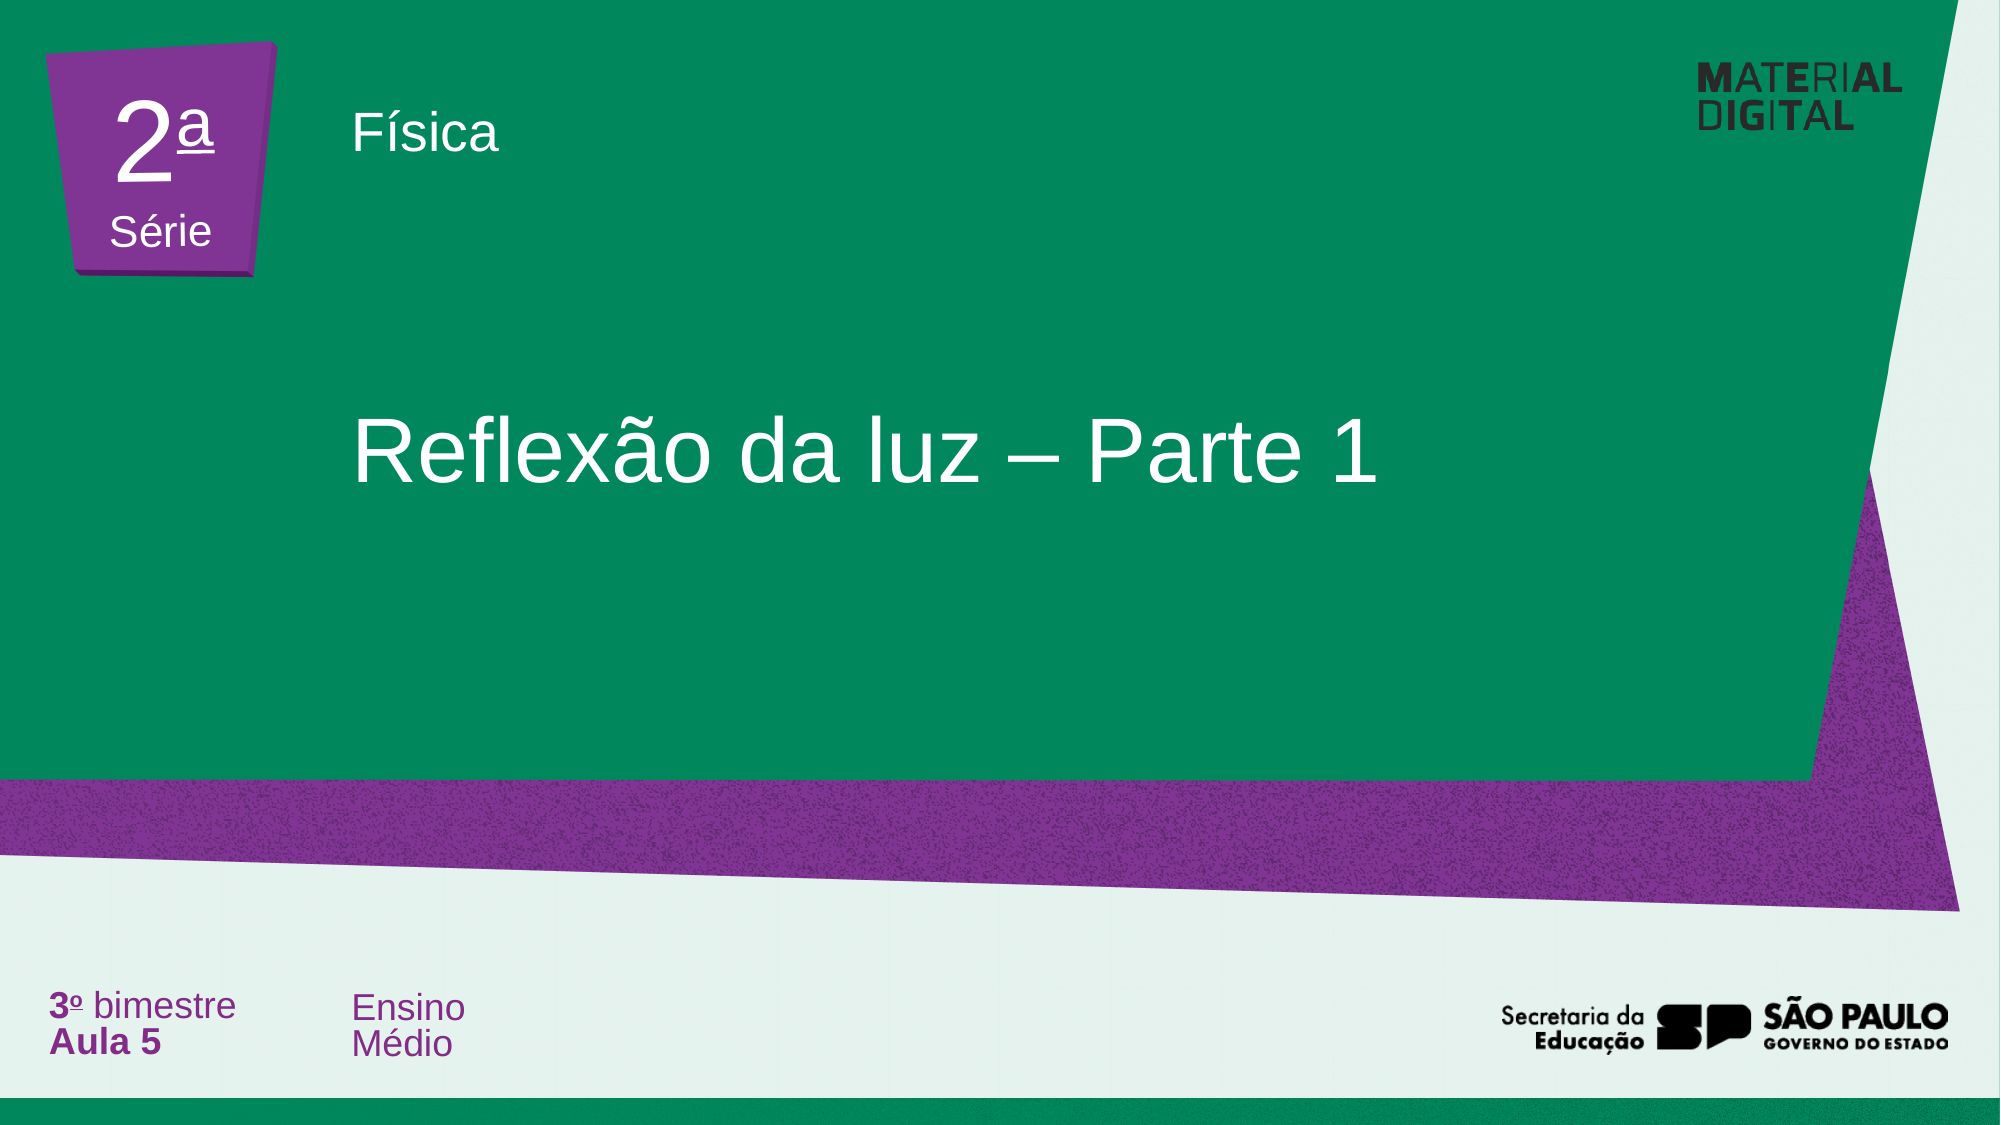

2a
Física
Reflexão da luz – Parte 1
3o bimestre
Aula 5
Ensino
Médio